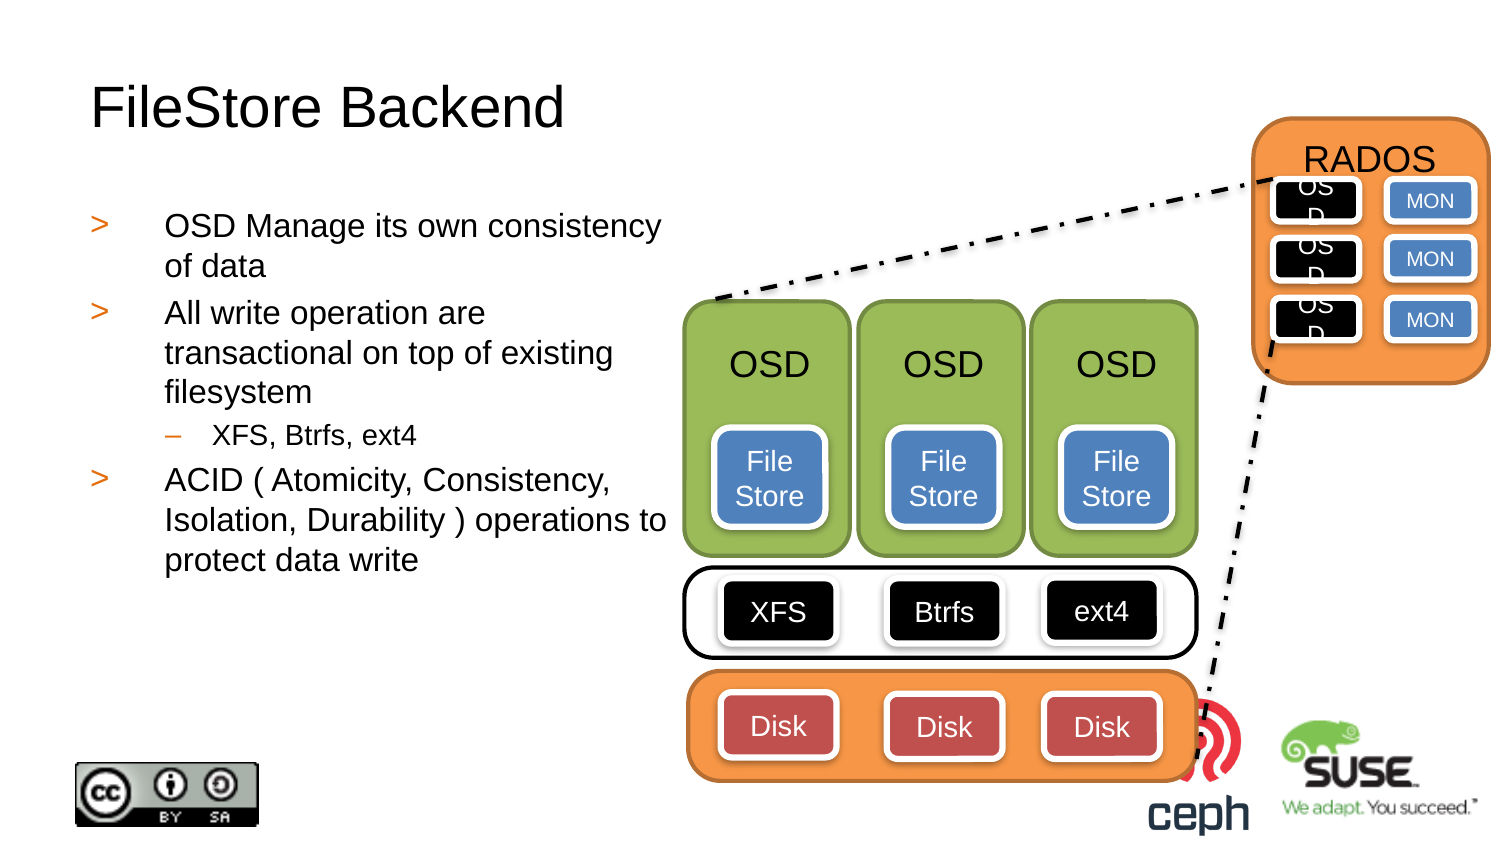

# FileStore Backend

RADOS
OSD
MON
MON
OSD
OSD
MON

OSD
File
Store

OSD
File
Store

OSD
File
Store

ext4
XFS
Btrfs

Disk
Disk
Disk
OSD Manage its own consistency of data
All write operation are transactional on top of existing filesystem
XFS, Btrfs, ext4
ACID ( Atomicity, Consistency, Isolation, Durability ) operations to protect data write